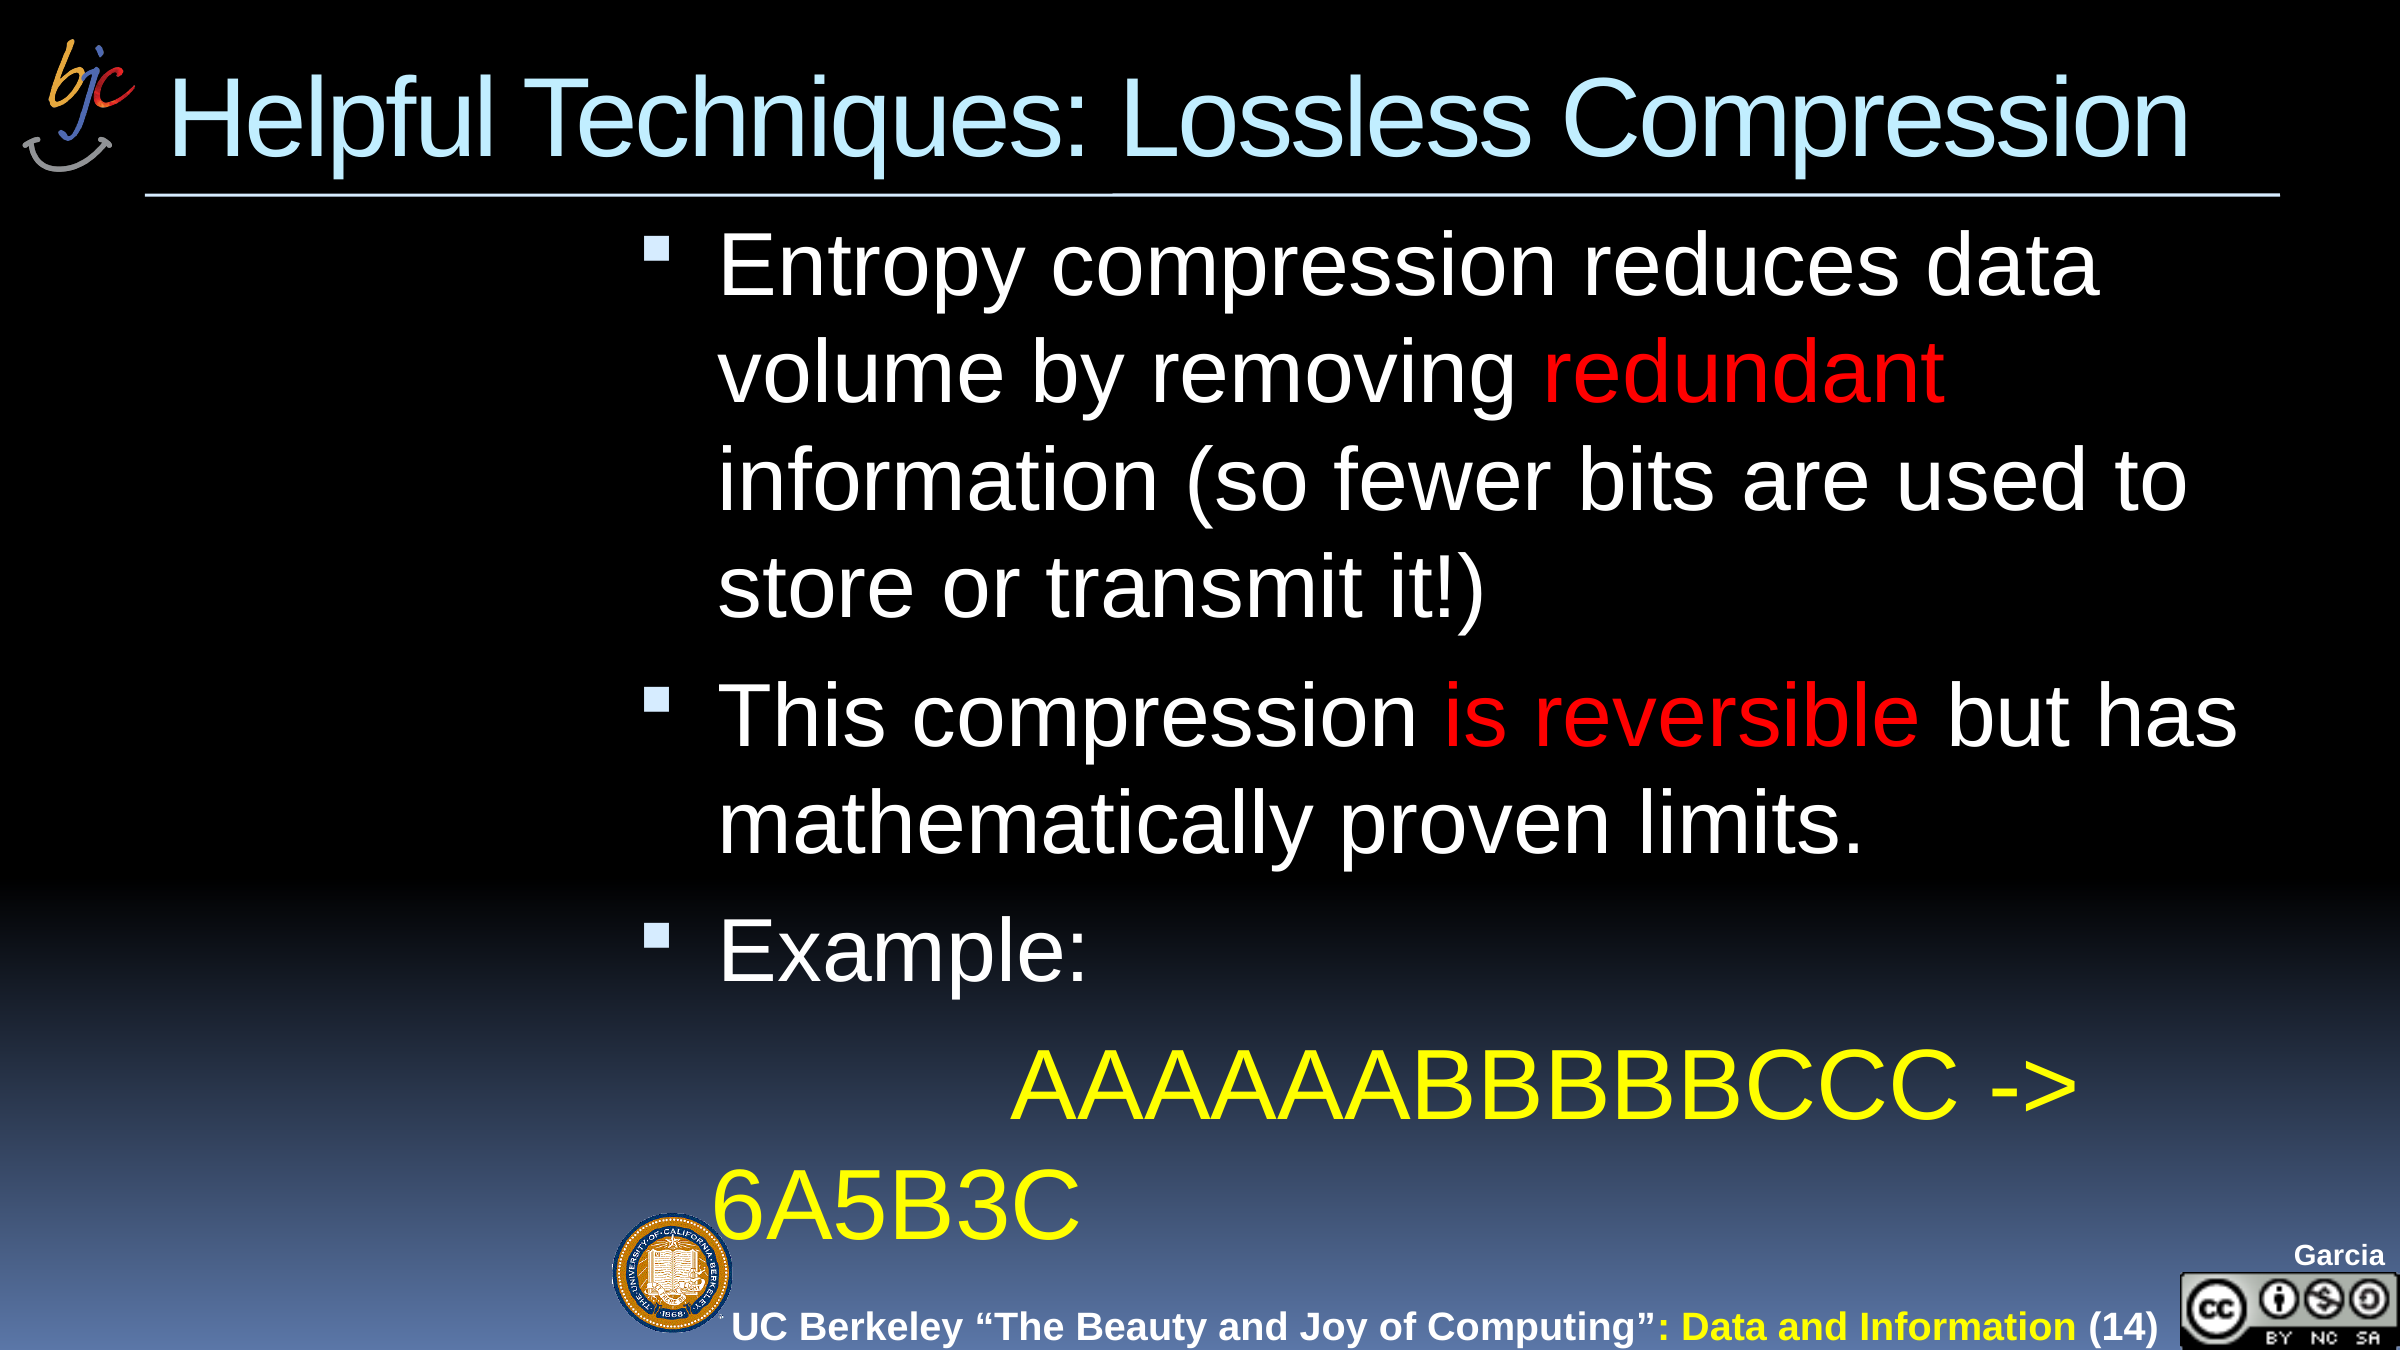

# Helpful Techniques: Lossless Compression
Entropy compression reduces data volume by removing redundant information (so fewer bits are used to store or transmit it!)
This compression is reversible but has mathematically proven limits.
Example:
		AAAAAABBBBBCCC -> 6A5B3C